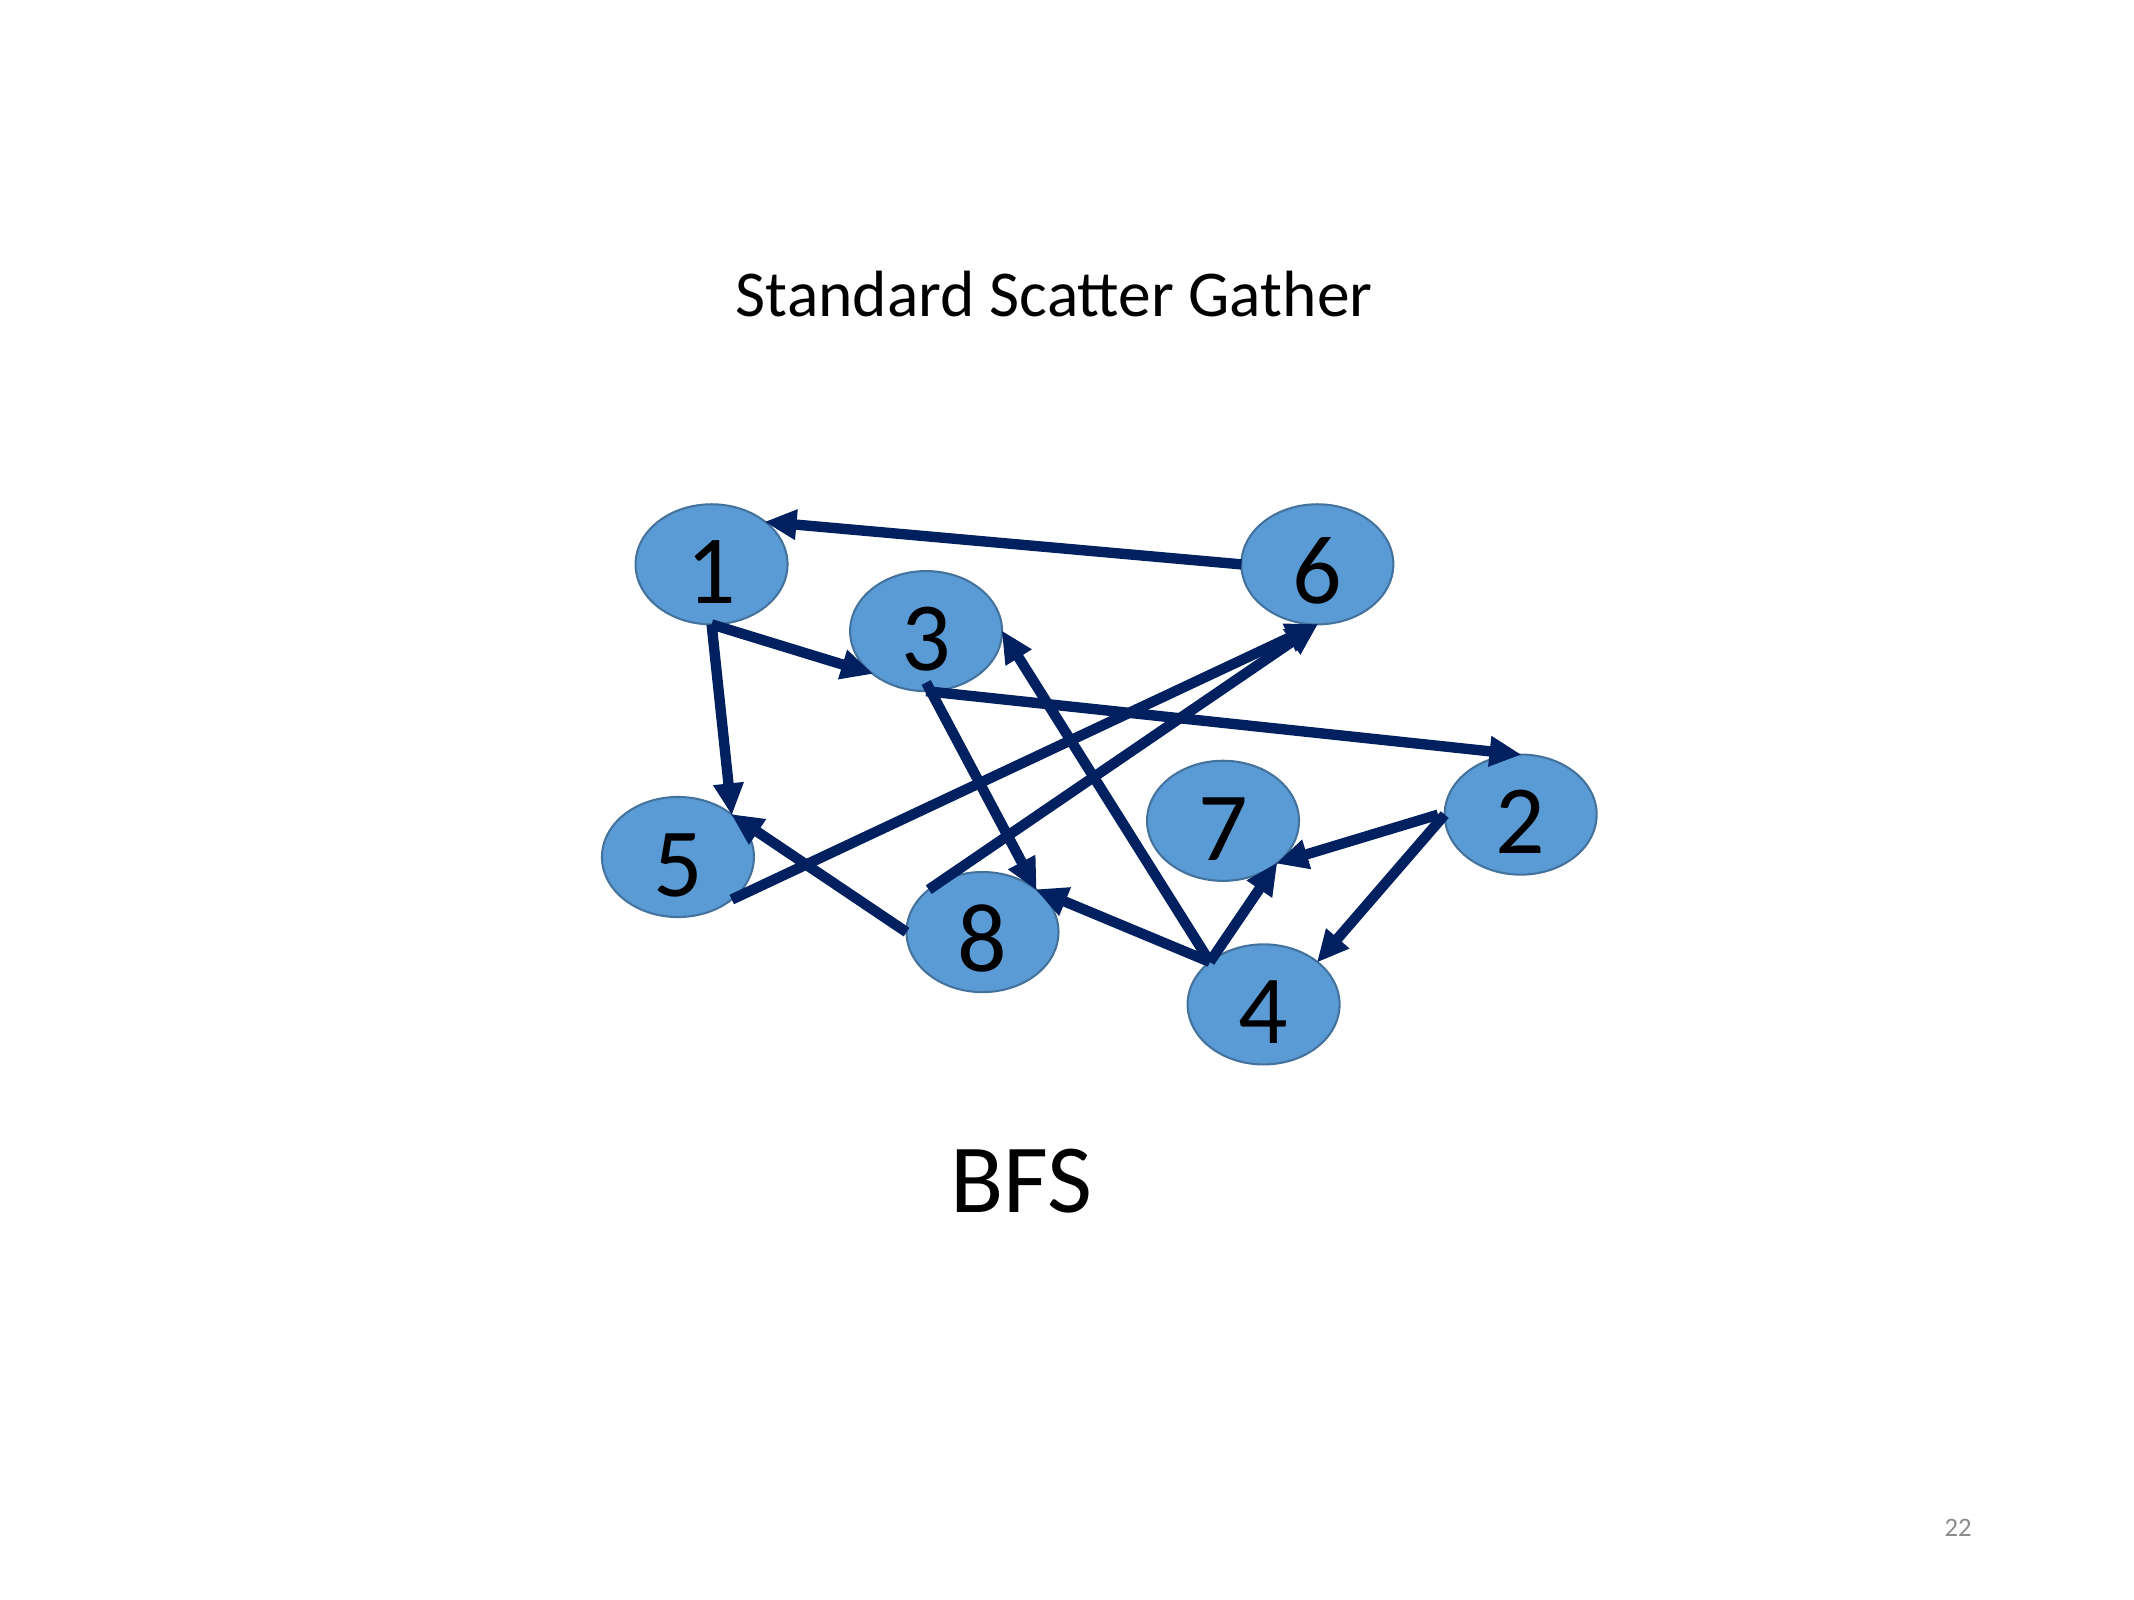

# Standard Scatter Gather
1
6
3
2
7
5
8
4
BFS
22